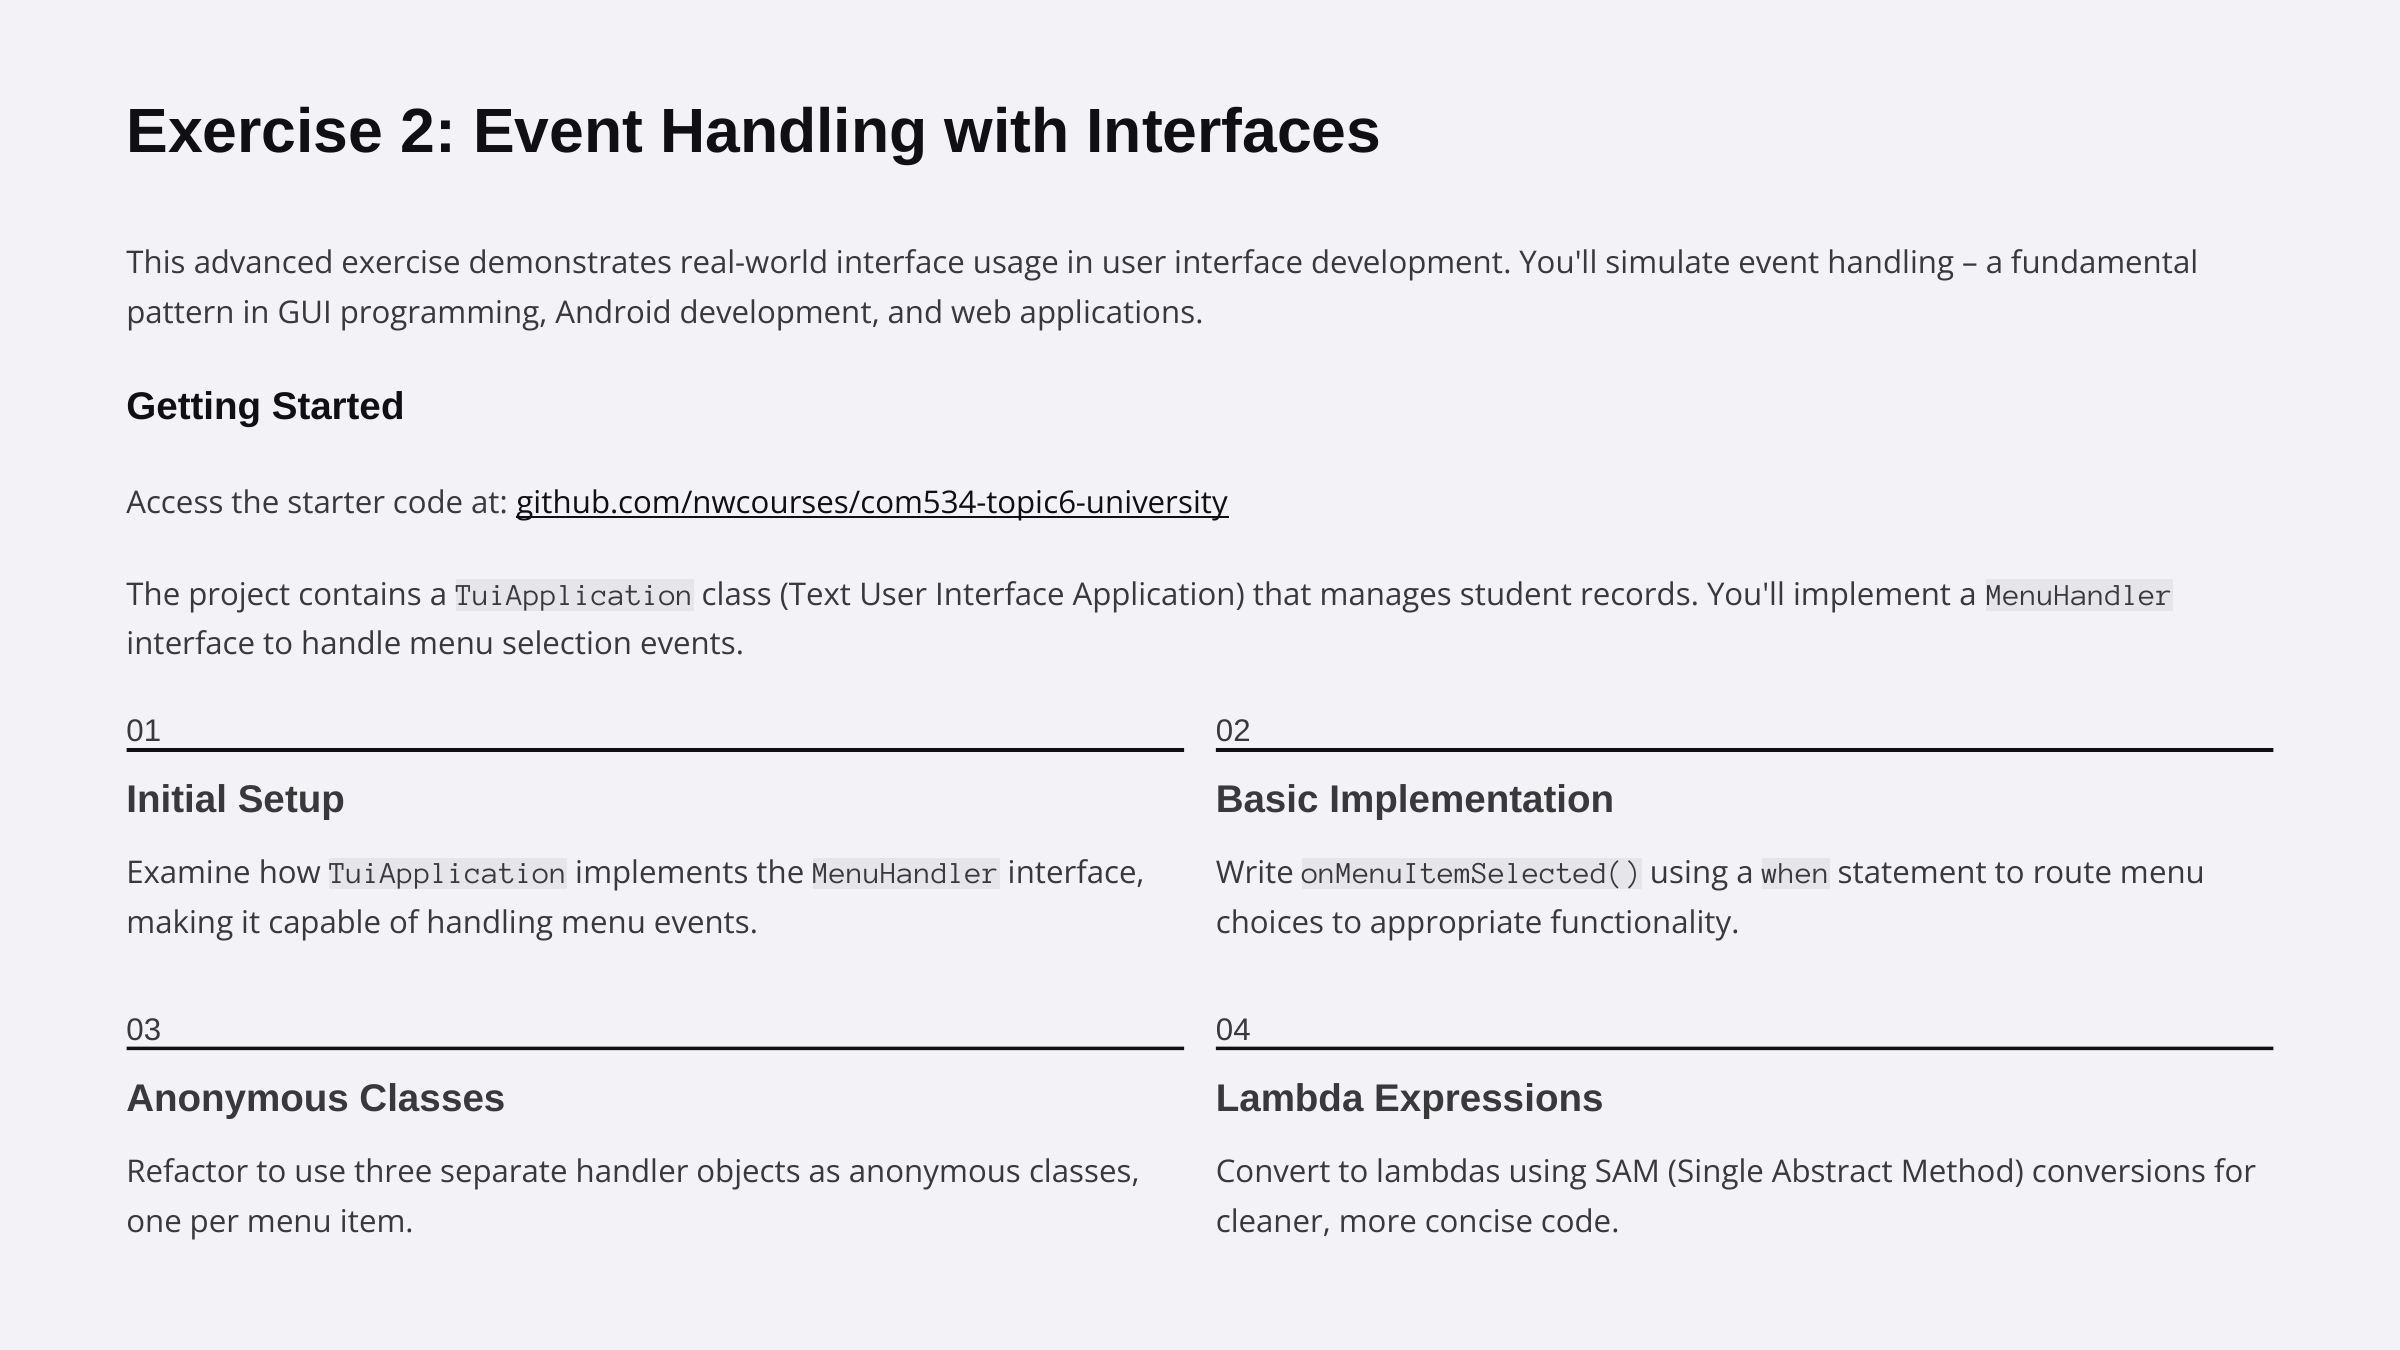

Exercise 2: Event Handling with Interfaces
This advanced exercise demonstrates real-world interface usage in user interface development. You'll simulate event handling – a fundamental pattern in GUI programming, Android development, and web applications.
Getting Started
Access the starter code at: github.com/nwcourses/com534-topic6-university
The project contains a TuiApplication class (Text User Interface Application) that manages student records. You'll implement a MenuHandler interface to handle menu selection events.
01
02

Initial Setup
Basic Implementation
Examine how TuiApplication implements the MenuHandler interface, making it capable of handling menu events.
Write onMenuItemSelected() using a when statement to route menu choices to appropriate functionality.
03
04

Anonymous Classes
Lambda Expressions
Refactor to use three separate handler objects as anonymous classes, one per menu item.
Convert to lambdas using SAM (Single Abstract Method) conversions for cleaner, more concise code.